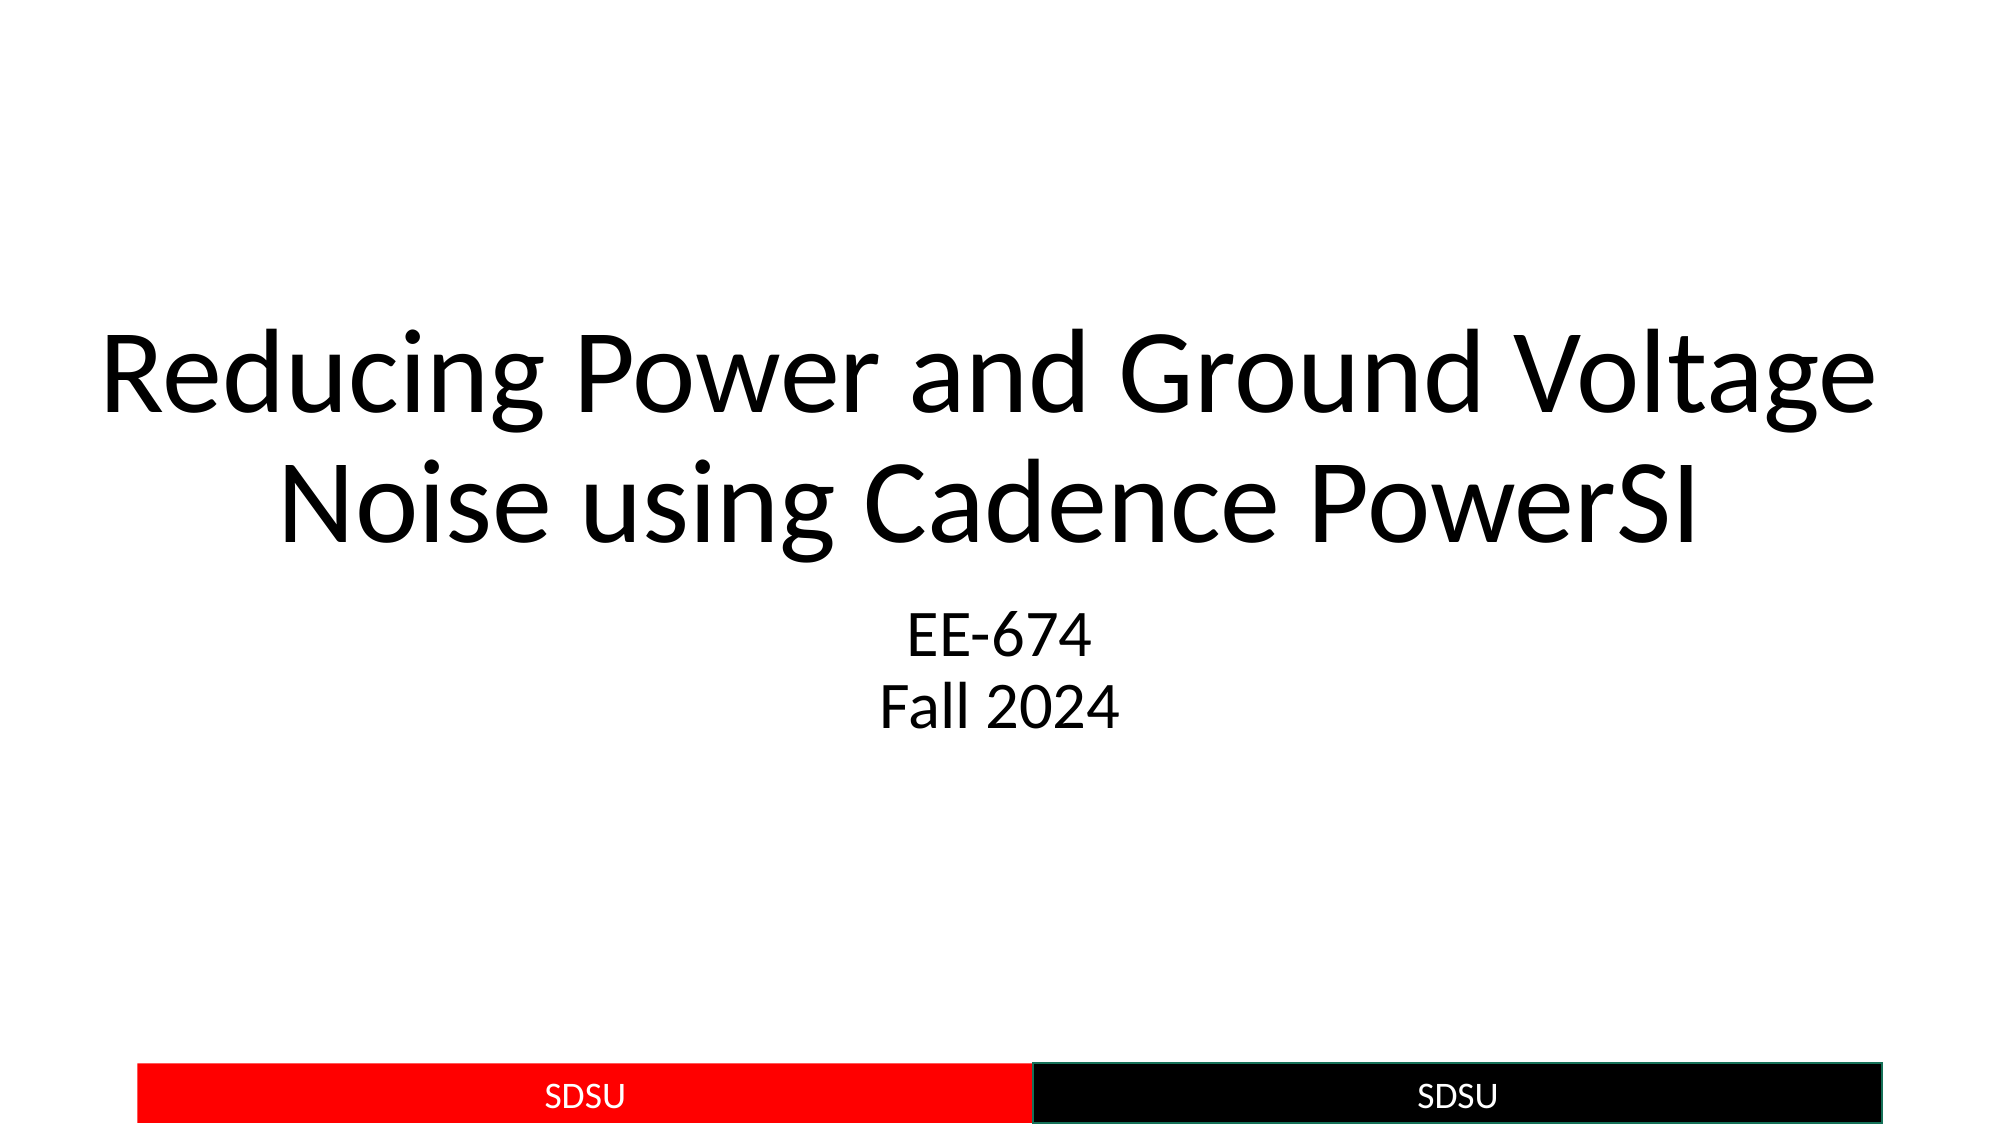

# Reducing Power and Ground Voltage Noise using Cadence PowerSI
EE-674
Fall 2024